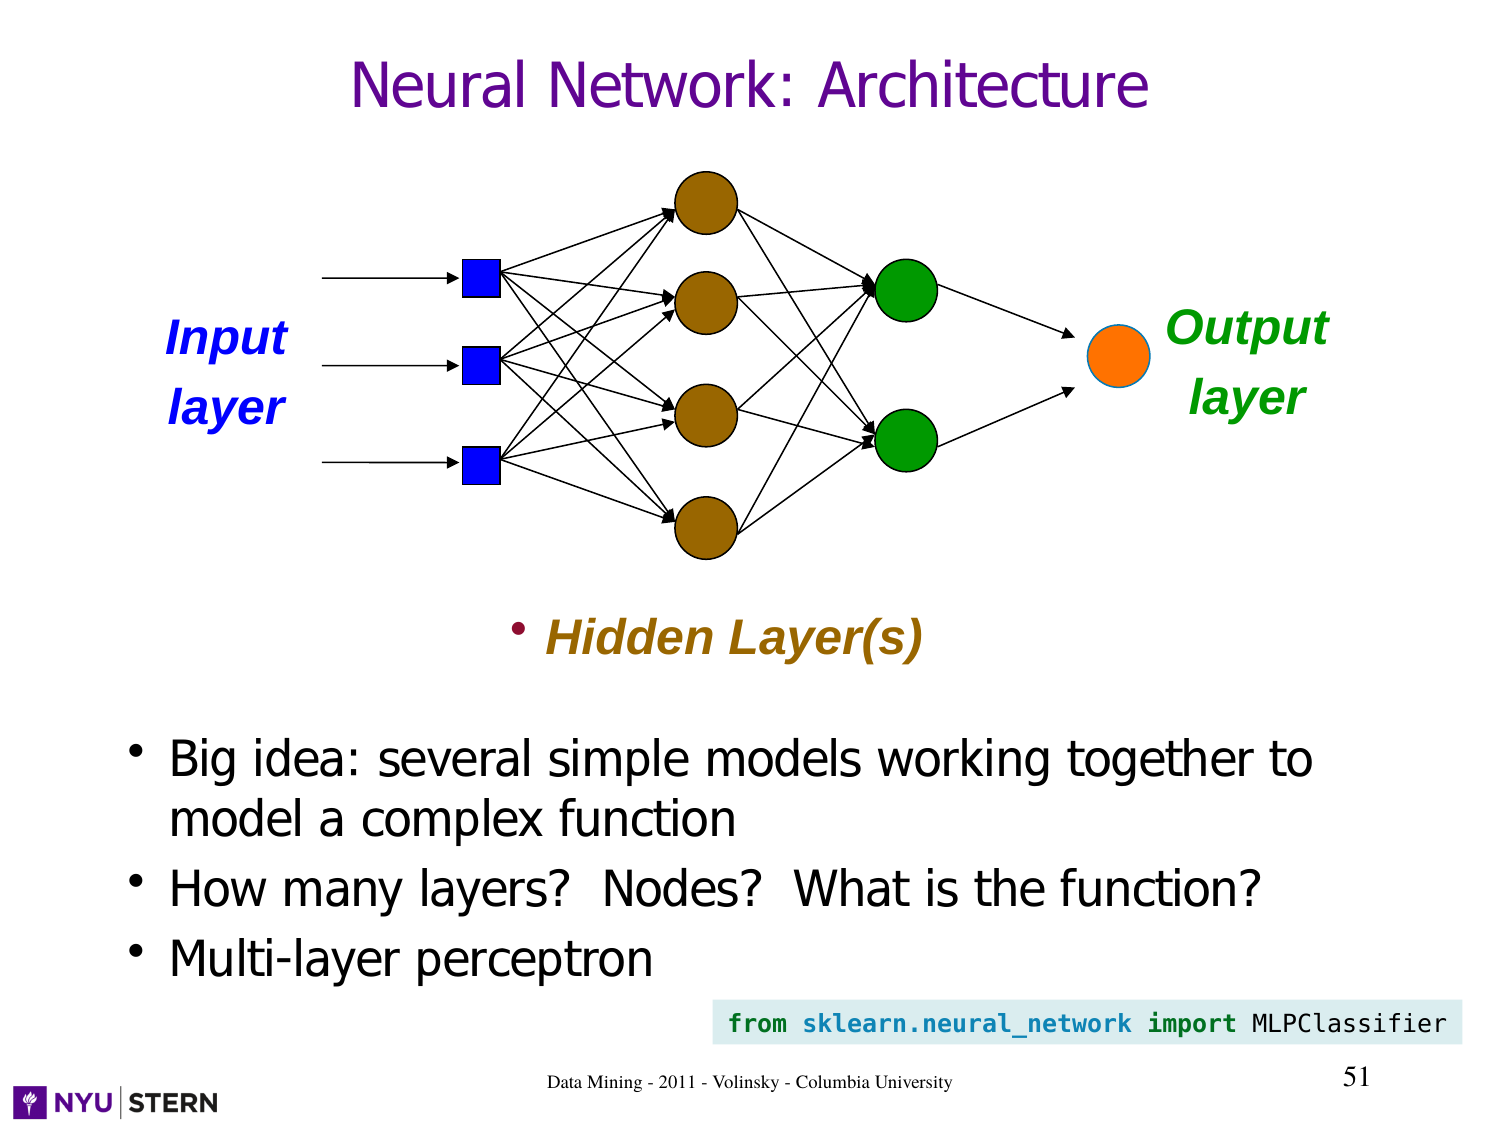

# Neural Network: Architecture

Output
layer
Input
layer

Hidden Layer(s)

Big idea: several simple models working together to model a complex function
How many layers?  Nodes?  What is the function?
Multi-layer perceptron
from sklearn.neural_network import MLPClassifier
51
Data Mining - 2011 - Volinsky - Columbia University